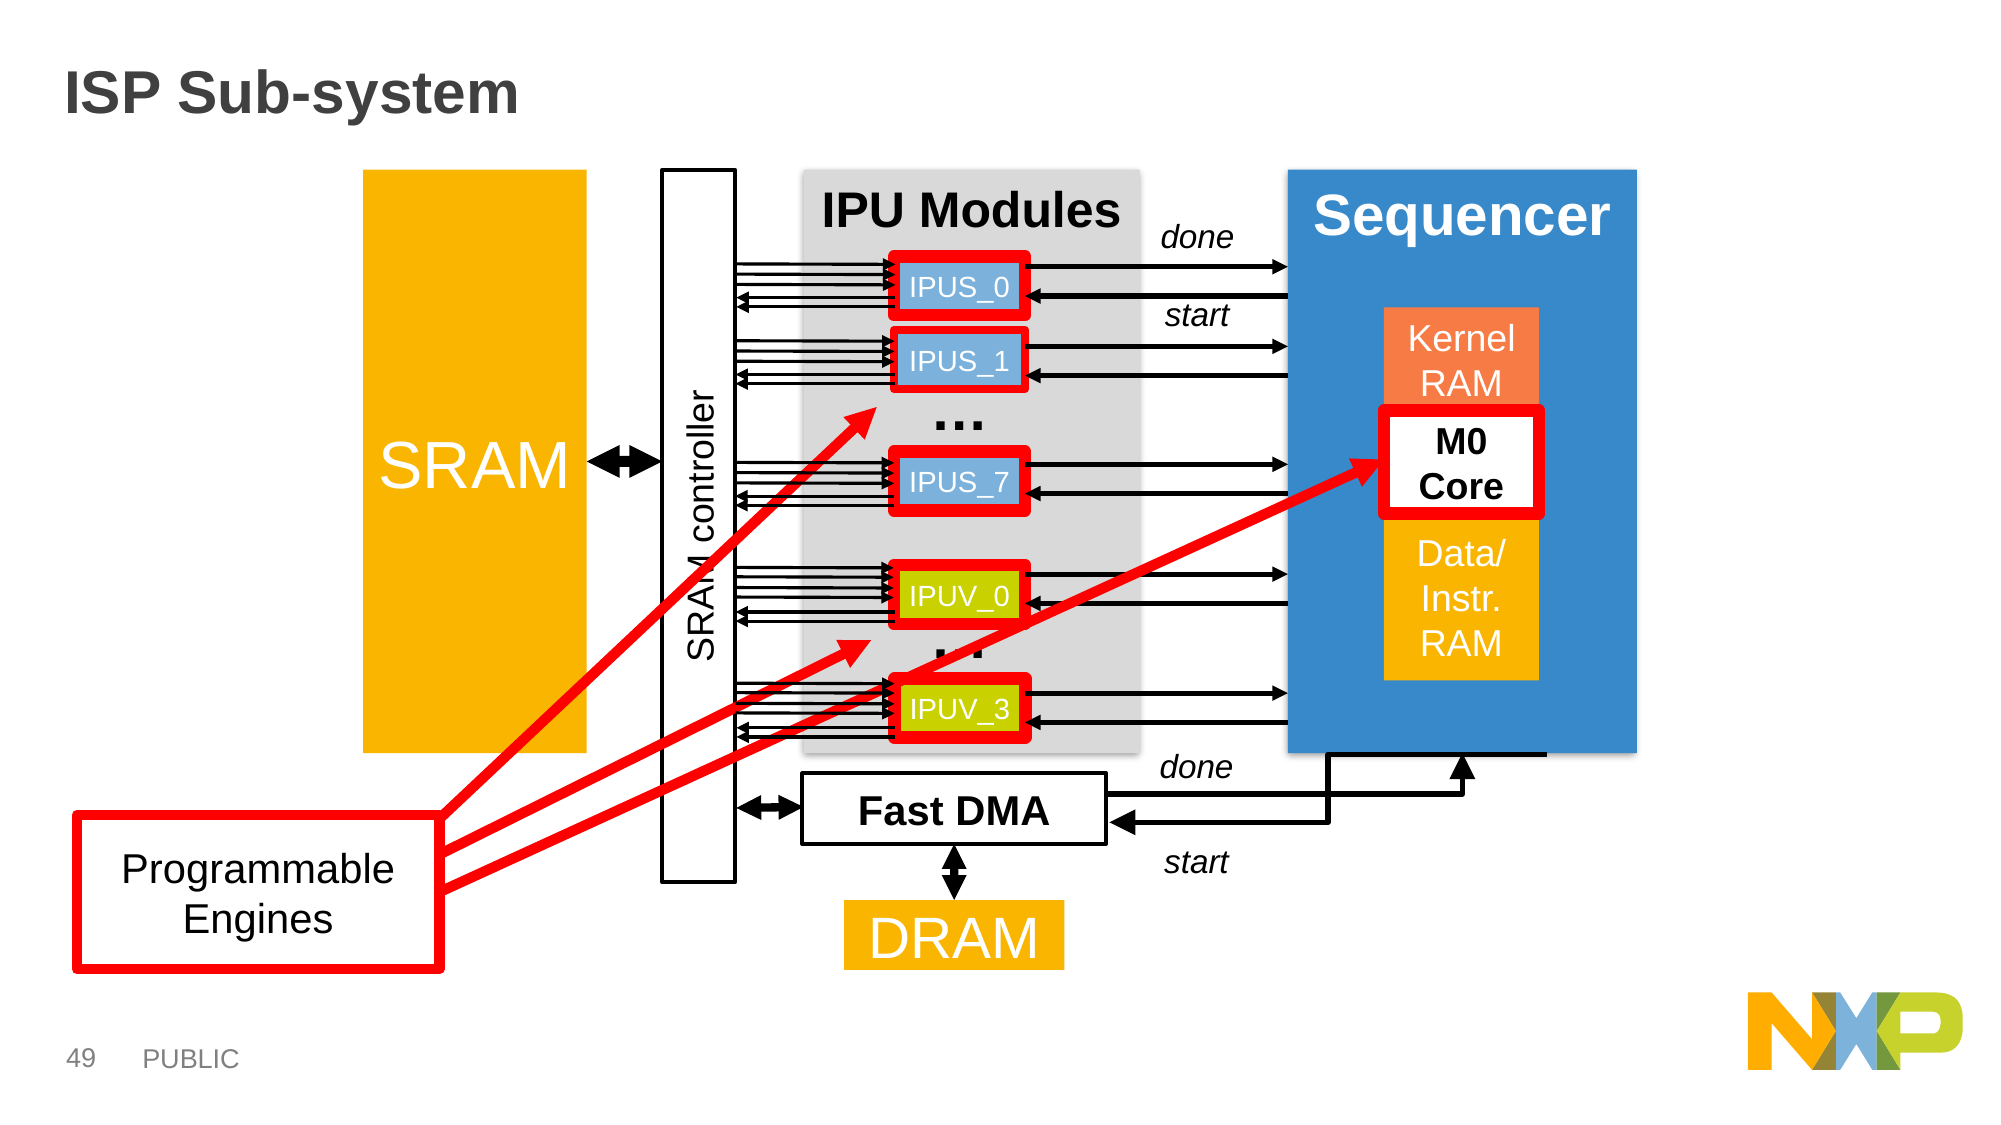

# ISP Sub-system
SRAM
SRAM controller
IPU Modules
Sequencer
done
IPUS_0
start
Kernel RAM
M0 Core
Data/ Instr. RAM
IPUS_1
…
IPUS_7
IPUV_0
…
IPUV_3
done
Fast DMA
Programmable Engines
start
DRAM